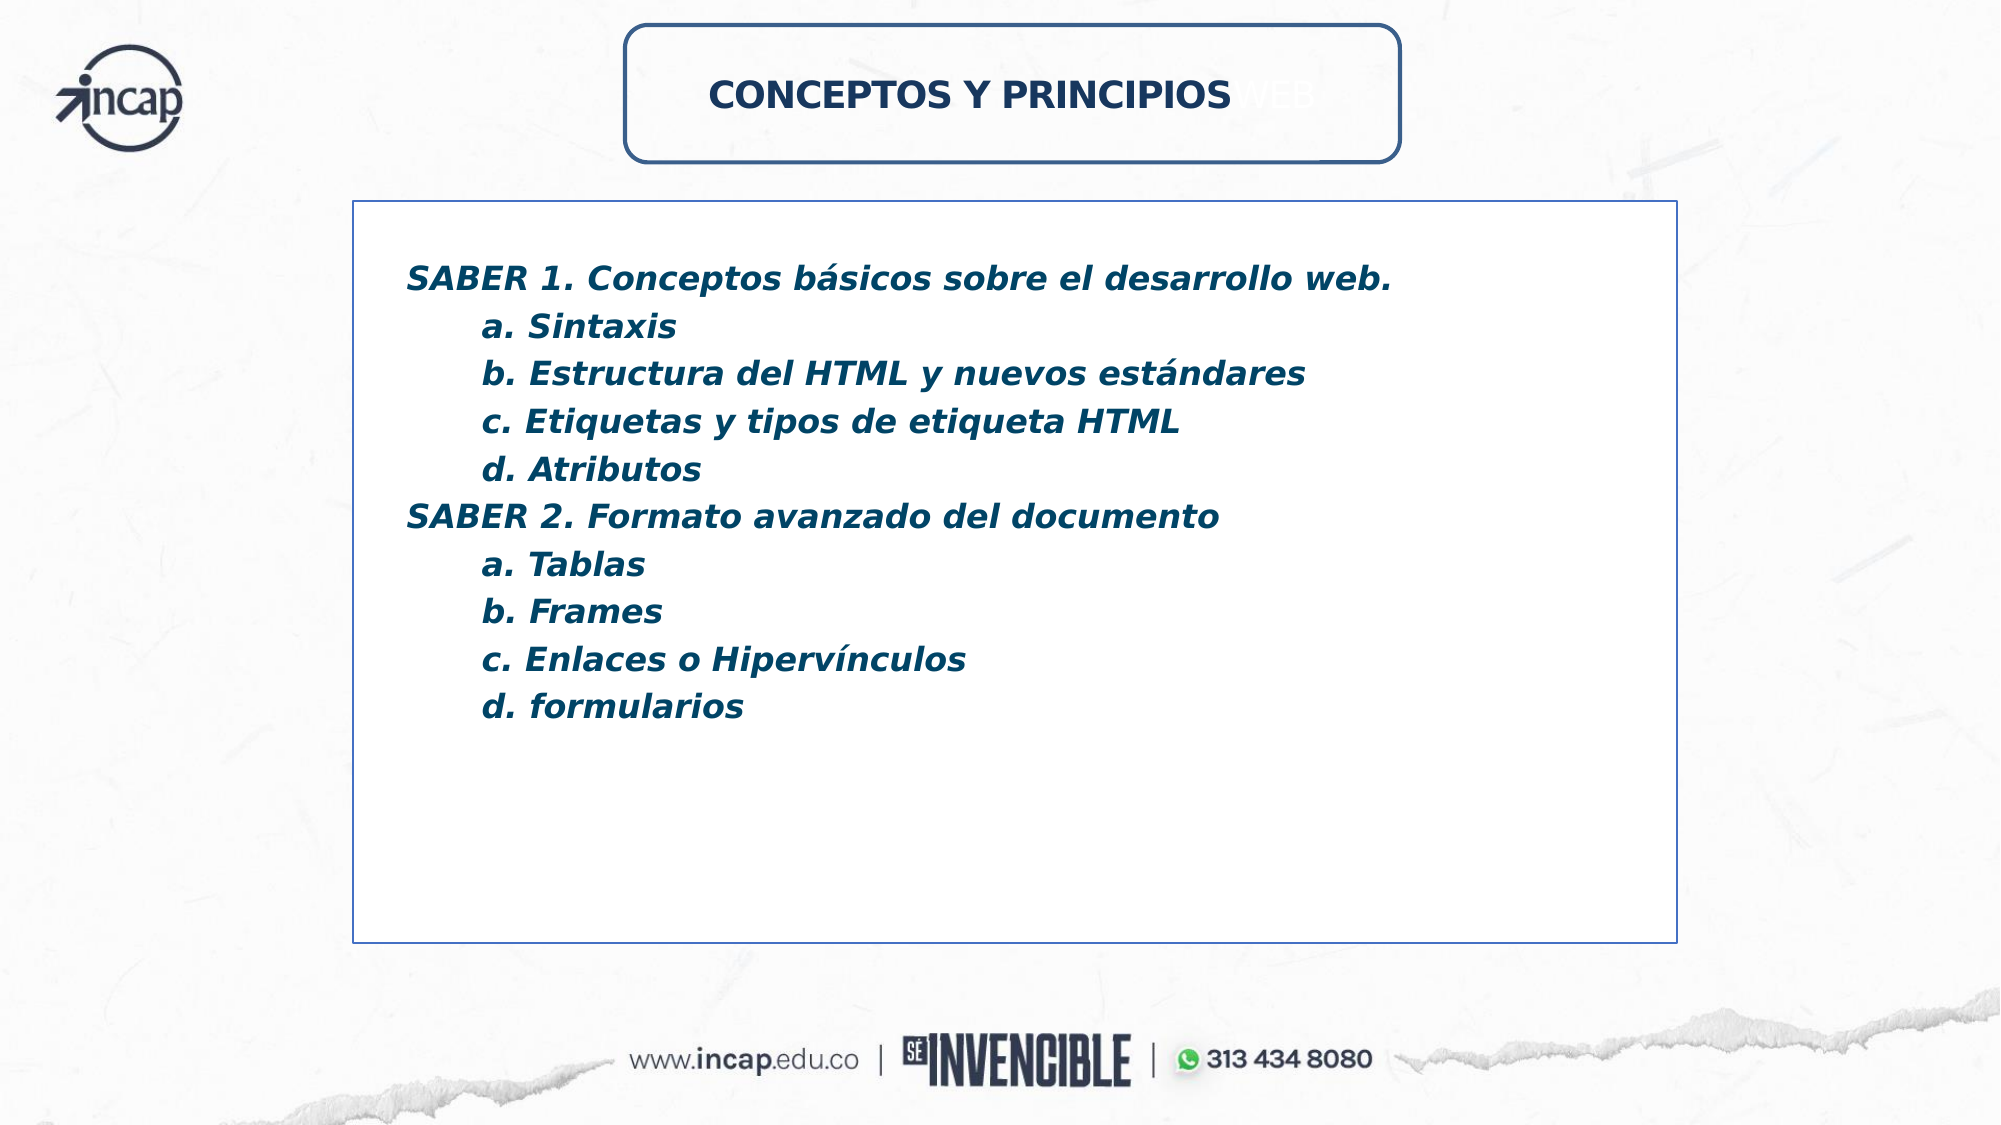

CONCEPTOS Y PRINCIPIOSWEB

SABER 1. Conceptos básicos sobre el desarrollo web.
a. Sintaxis
b. Estructura del HTML y nuevos estándares
c. Etiquetas y tipos de etiqueta HTML
d. Atributos
SABER 2. Formato avanzado del documento
a. Tablas
b. Frames
c. Enlaces o Hipervínculos
d. formularios